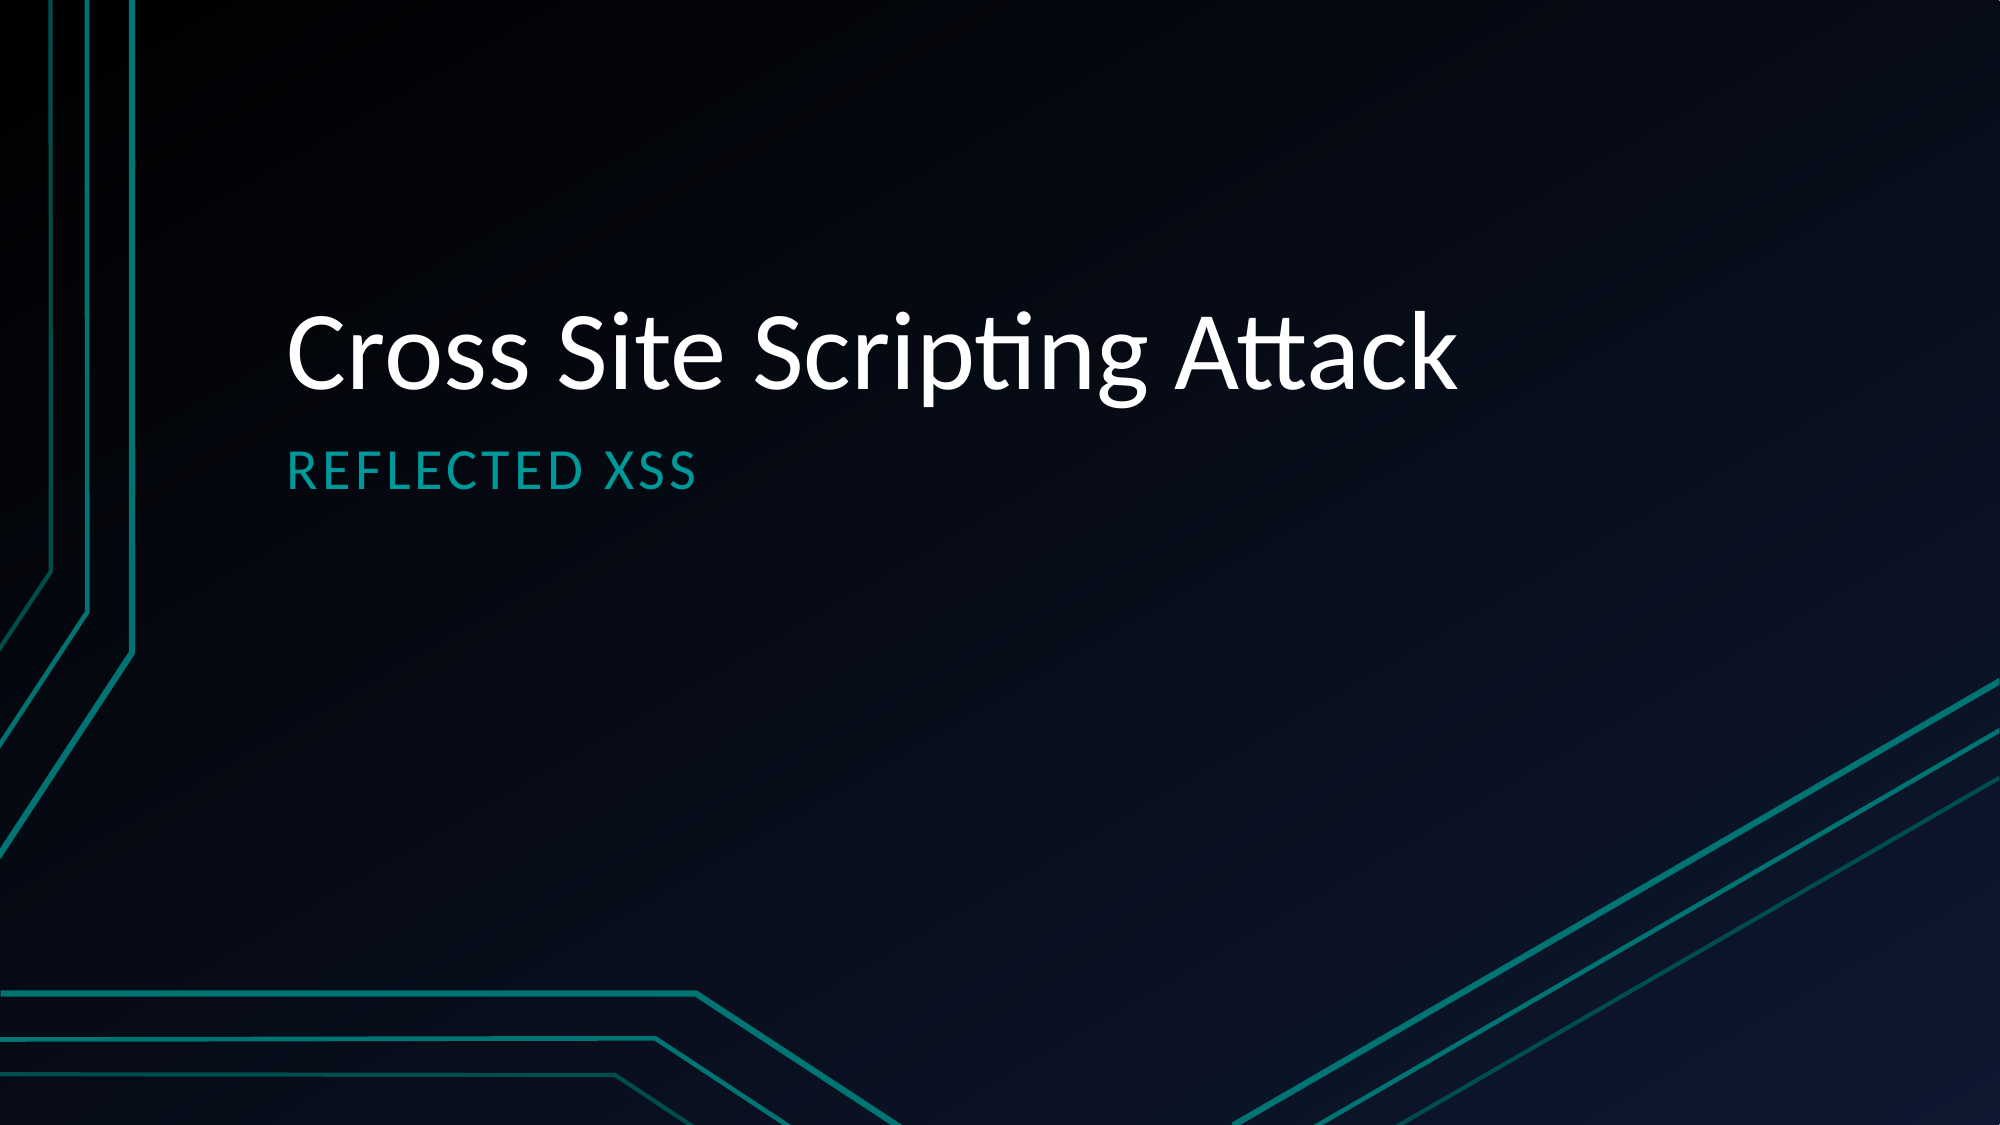

# Cross Site Scripting Attack
Reflected XSS